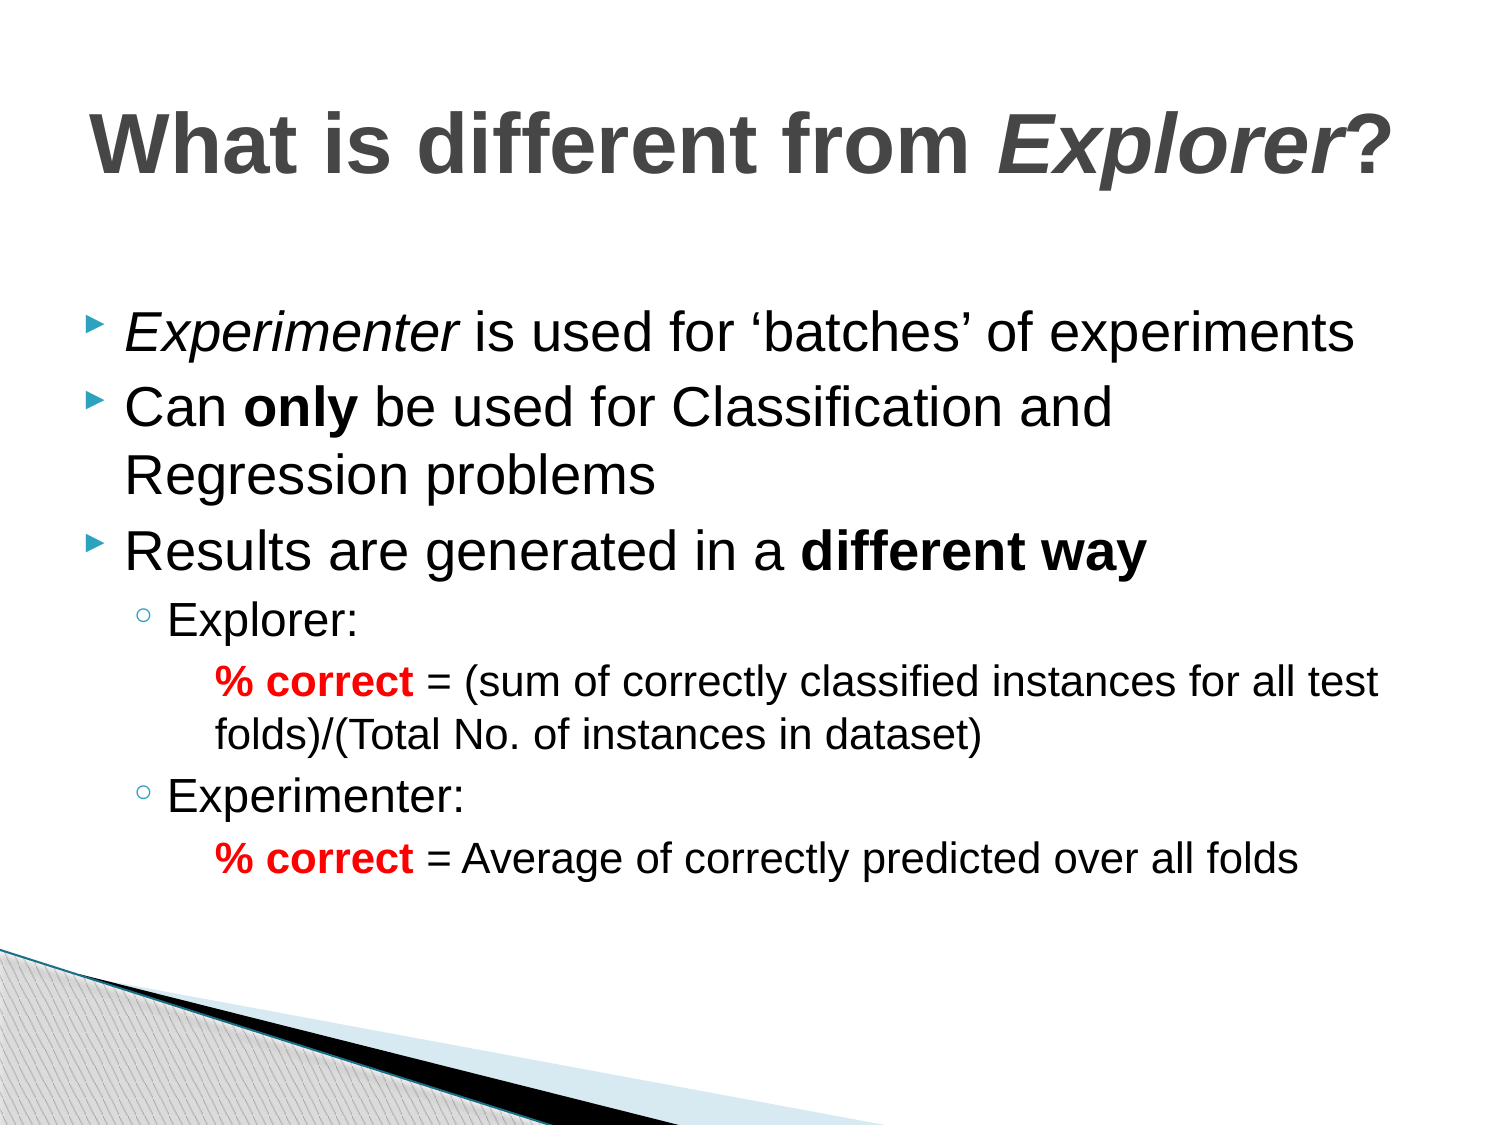

# What is different from Explorer?
Experimenter is used for ‘batches’ of experiments
Can only be used for Classification and Regression problems
Results are generated in a different way
Explorer:
% correct = (sum of correctly classified instances for all test folds)/(Total No. of instances in dataset)
Experimenter:
% correct = Average of correctly predicted over all folds